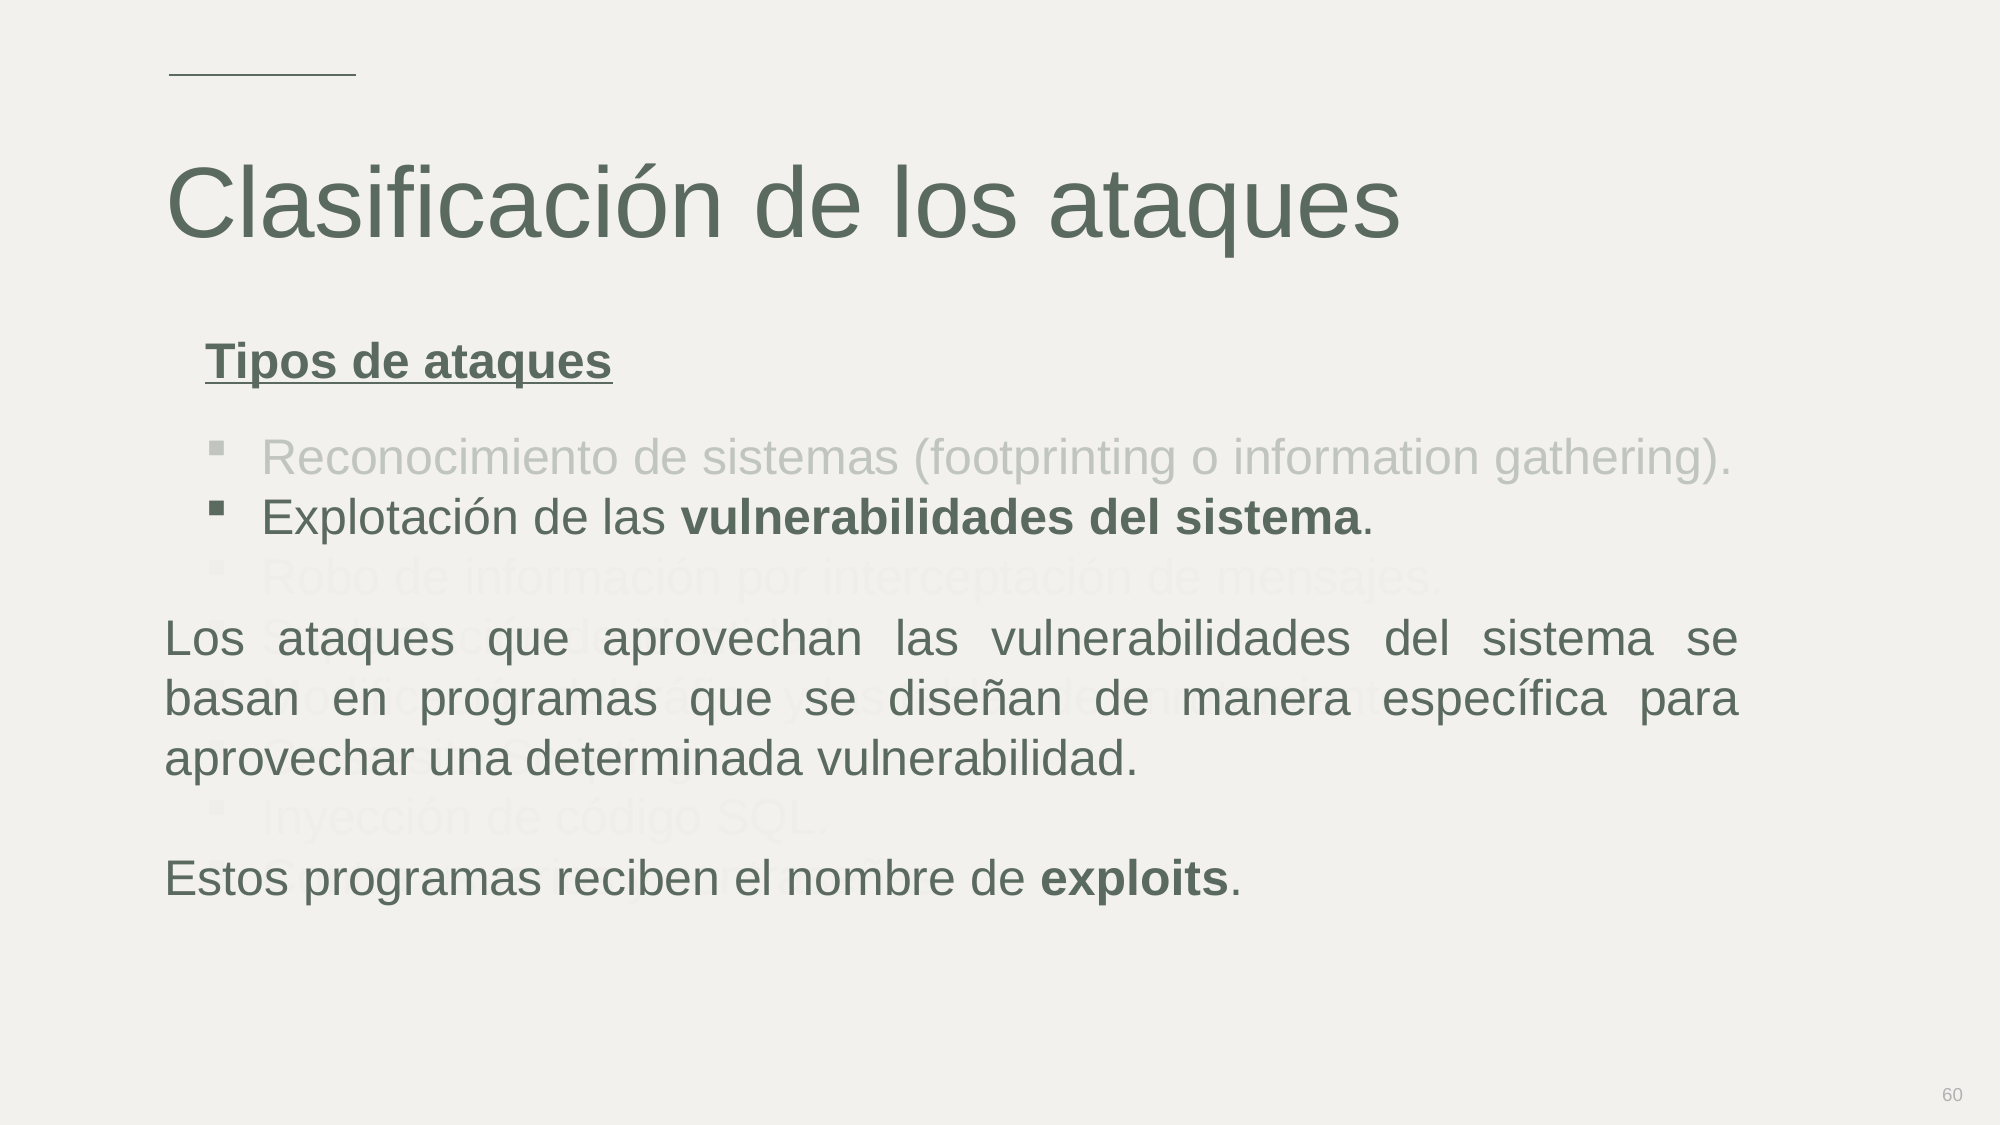

# Clasificación de los ataques
Tipos de ataques

Reconocimiento de sistemas (footprinting o information gathering).
Explotación de las vulnerabilidades del sistema.
Robo de información por interceptación de mensajes.
Suplantación de identidad.
Modificación del tráfico y las tablas de enrutamiento.
Cross-site Scripting.
Inyección de código SQL.
Contra usuarios y contraseñas.

Los ataques que aprovechan las vulnerabilidades del sistema se basan en programas que se diseñan de manera específica para aprovechar una determinada vulnerabilidad.

Estos programas reciben el nombre de exploits.
60